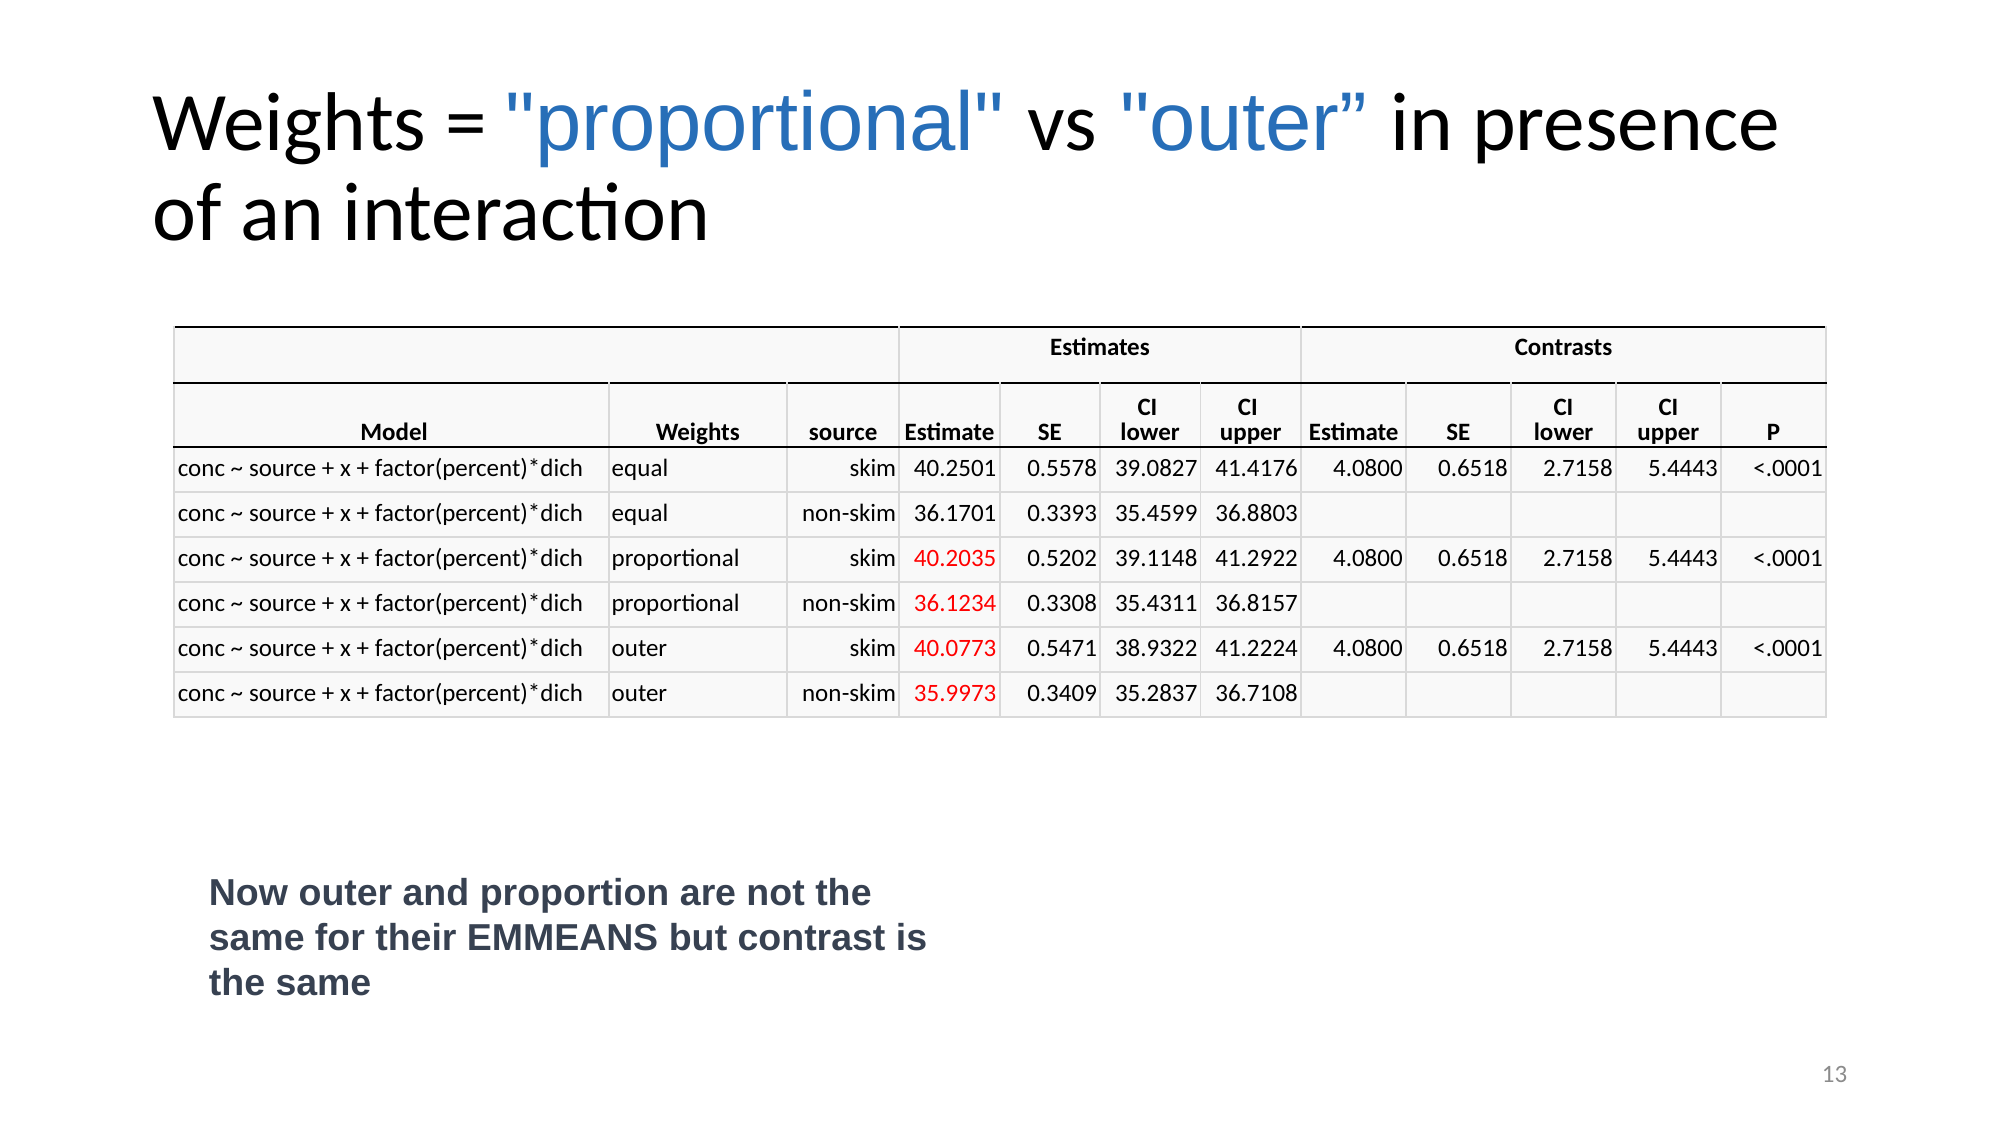

# Weights = "proportional" vs "outer” in presence of an interaction
|  |  |  | Estimates |  |  |  | Contrasts |  |  |  |  |
| --- | --- | --- | --- | --- | --- | --- | --- | --- | --- | --- | --- |
| Model | Weights | source | Estimate | SE | CI lower | CI upper | Estimate | SE | CI lower | CI upper | P |
| conc ~ source + x + factor(percent)\*dich | equal | skim | 40.2501 | 0.5578 | 39.0827 | 41.4176 | 4.0800 | 0.6518 | 2.7158 | 5.4443 | <.0001 |
| conc ~ source + x + factor(percent)\*dich | equal | non-skim | 36.1701 | 0.3393 | 35.4599 | 36.8803 |  |  |  |  |  |
| conc ~ source + x + factor(percent)\*dich | proportional | skim | 40.2035 | 0.5202 | 39.1148 | 41.2922 | 4.0800 | 0.6518 | 2.7158 | 5.4443 | <.0001 |
| conc ~ source + x + factor(percent)\*dich | proportional | non-skim | 36.1234 | 0.3308 | 35.4311 | 36.8157 |  |  |  |  |  |
| conc ~ source + x + factor(percent)\*dich | outer | skim | 40.0773 | 0.5471 | 38.9322 | 41.2224 | 4.0800 | 0.6518 | 2.7158 | 5.4443 | <.0001 |
| conc ~ source + x + factor(percent)\*dich | outer | non-skim | 35.9973 | 0.3409 | 35.2837 | 36.7108 |  |  |  |  |  |
Now outer and proportion are not the same for their EMMEANS but contrast is the same
13